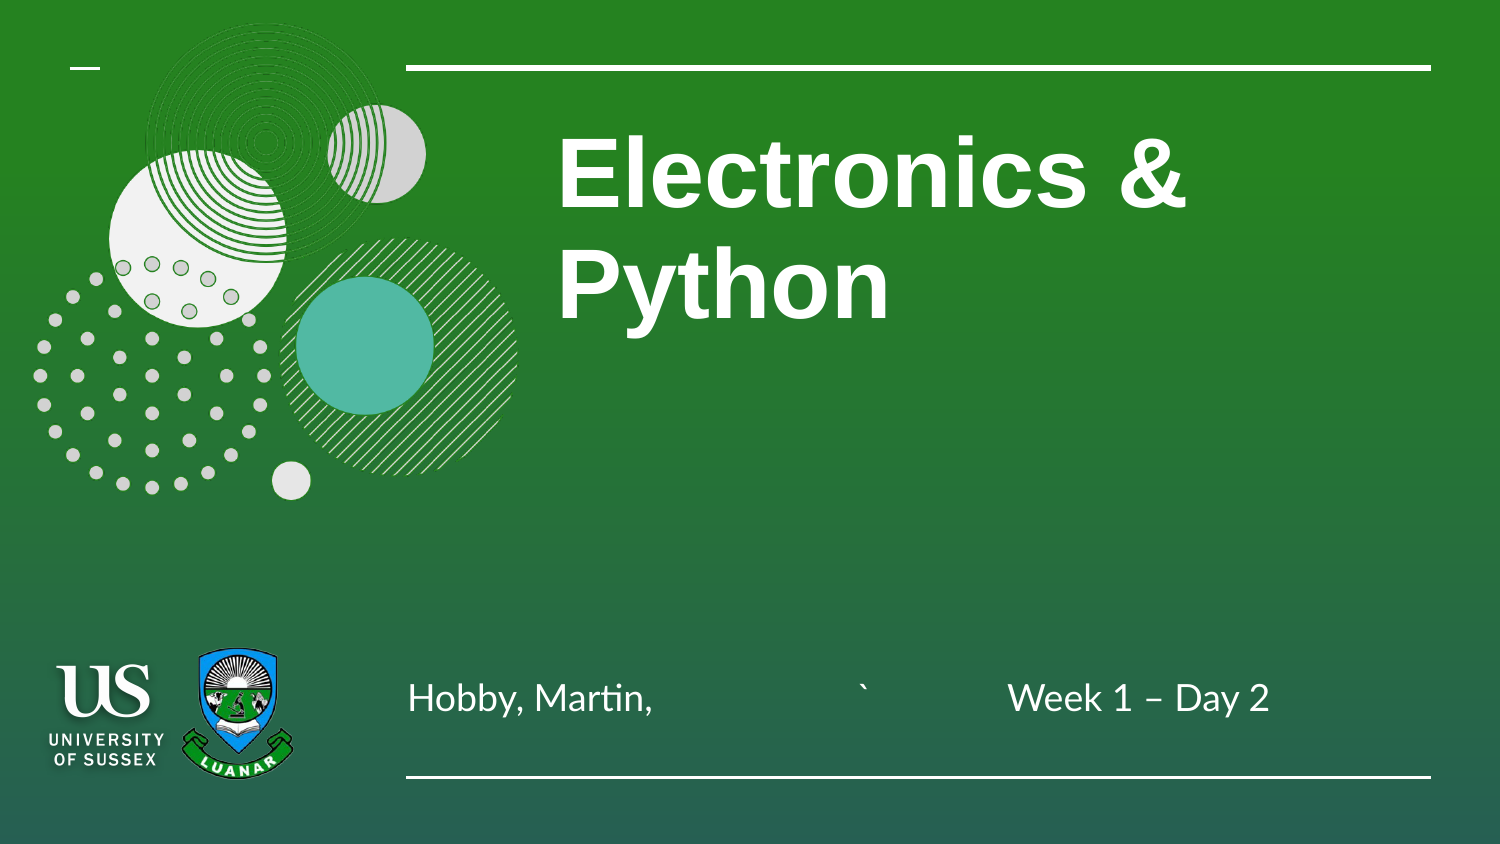

# Electronics & Python
Hobby, Martin, 		`	Week 1 – Day 2